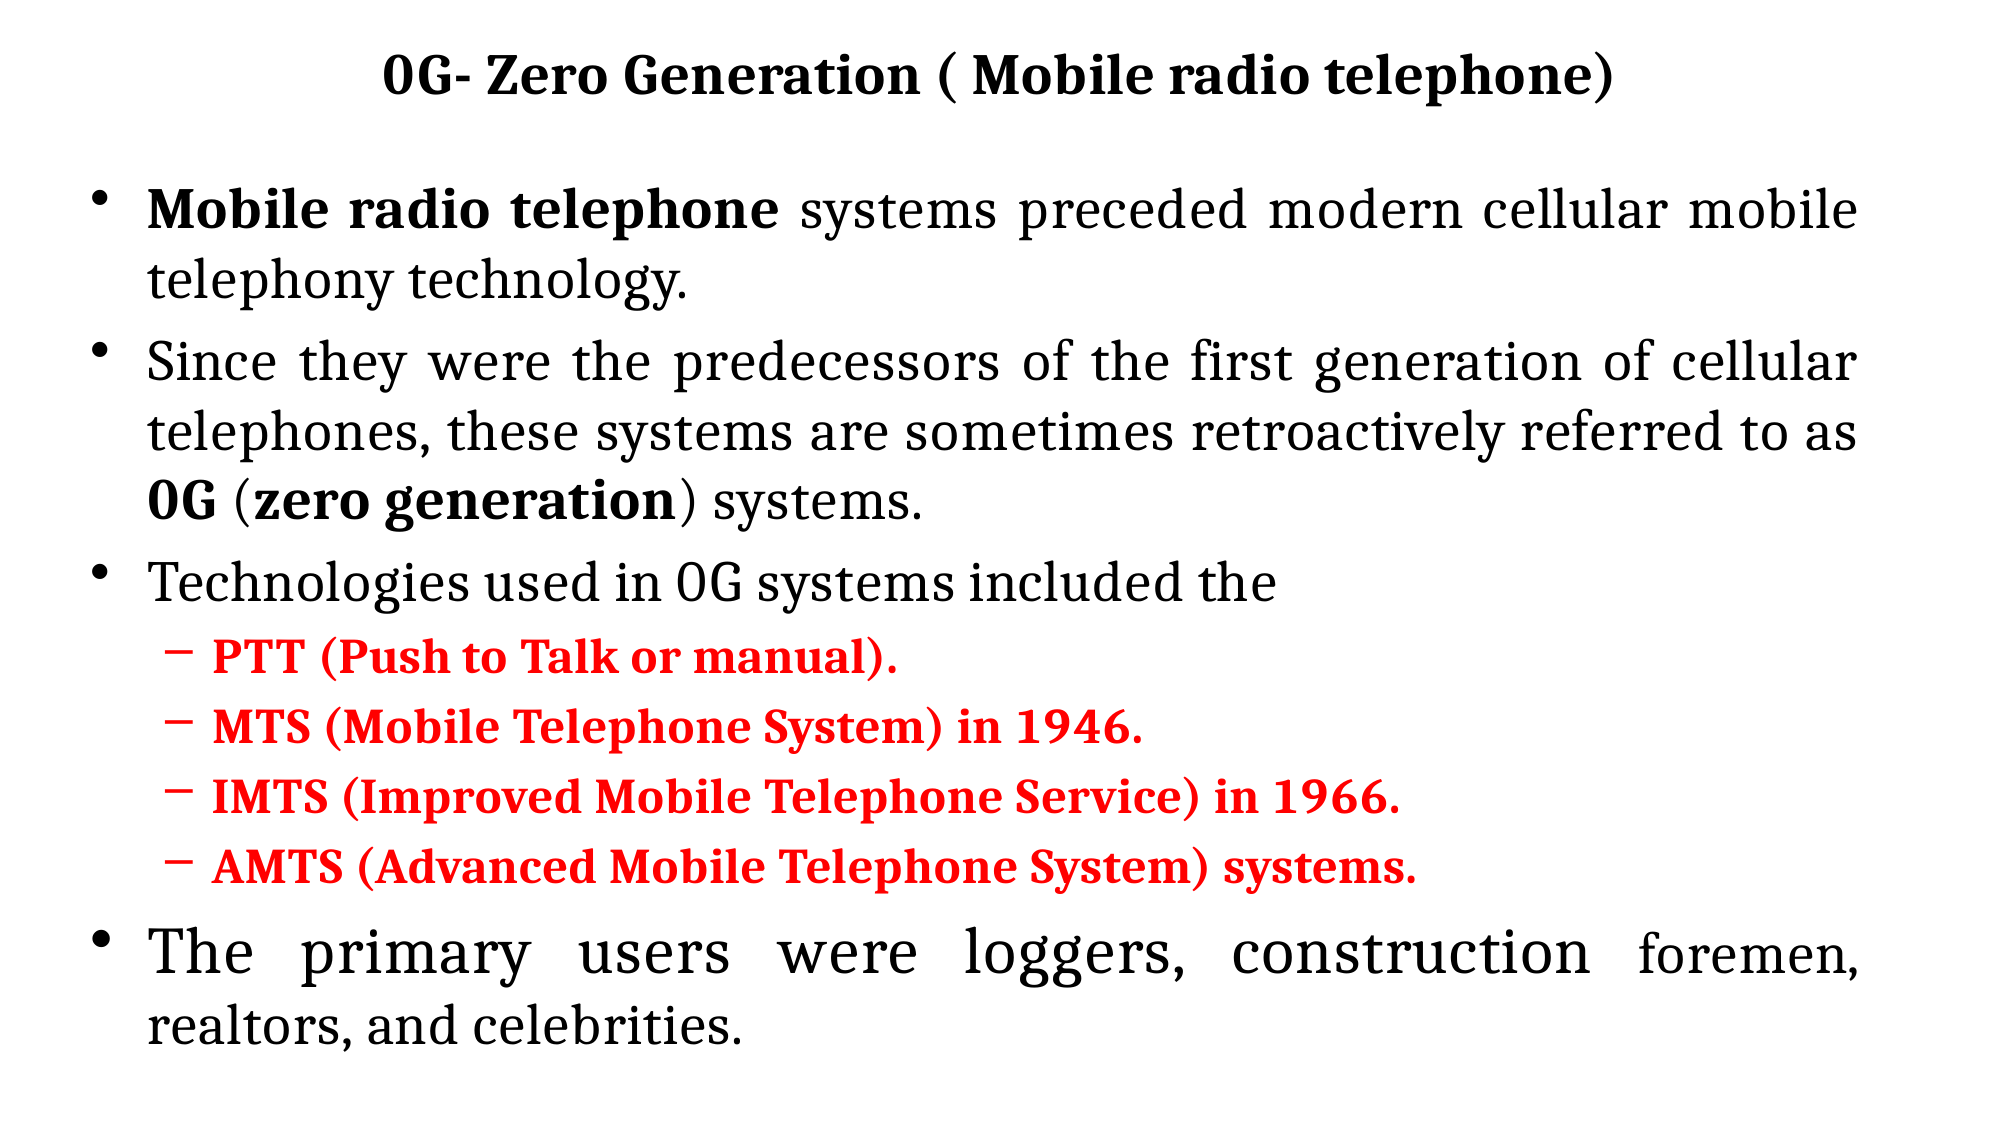

# 0G- Zero Generation ( Mobile radio telephone)
Mobile radio telephone systems preceded modern cellular mobile telephony technology.
Since they were the predecessors of the first generation of cellular telephones, these systems are sometimes retroactively referred to as 0G (zero generation) systems.
Technologies used in 0G systems included the
PTT (Push to Talk or manual).
MTS (Mobile Telephone System) in 1946.
IMTS (Improved Mobile Telephone Service) in 1966.
AMTS (Advanced Mobile Telephone System) systems.
The primary users were loggers, construction foremen, realtors, and celebrities.